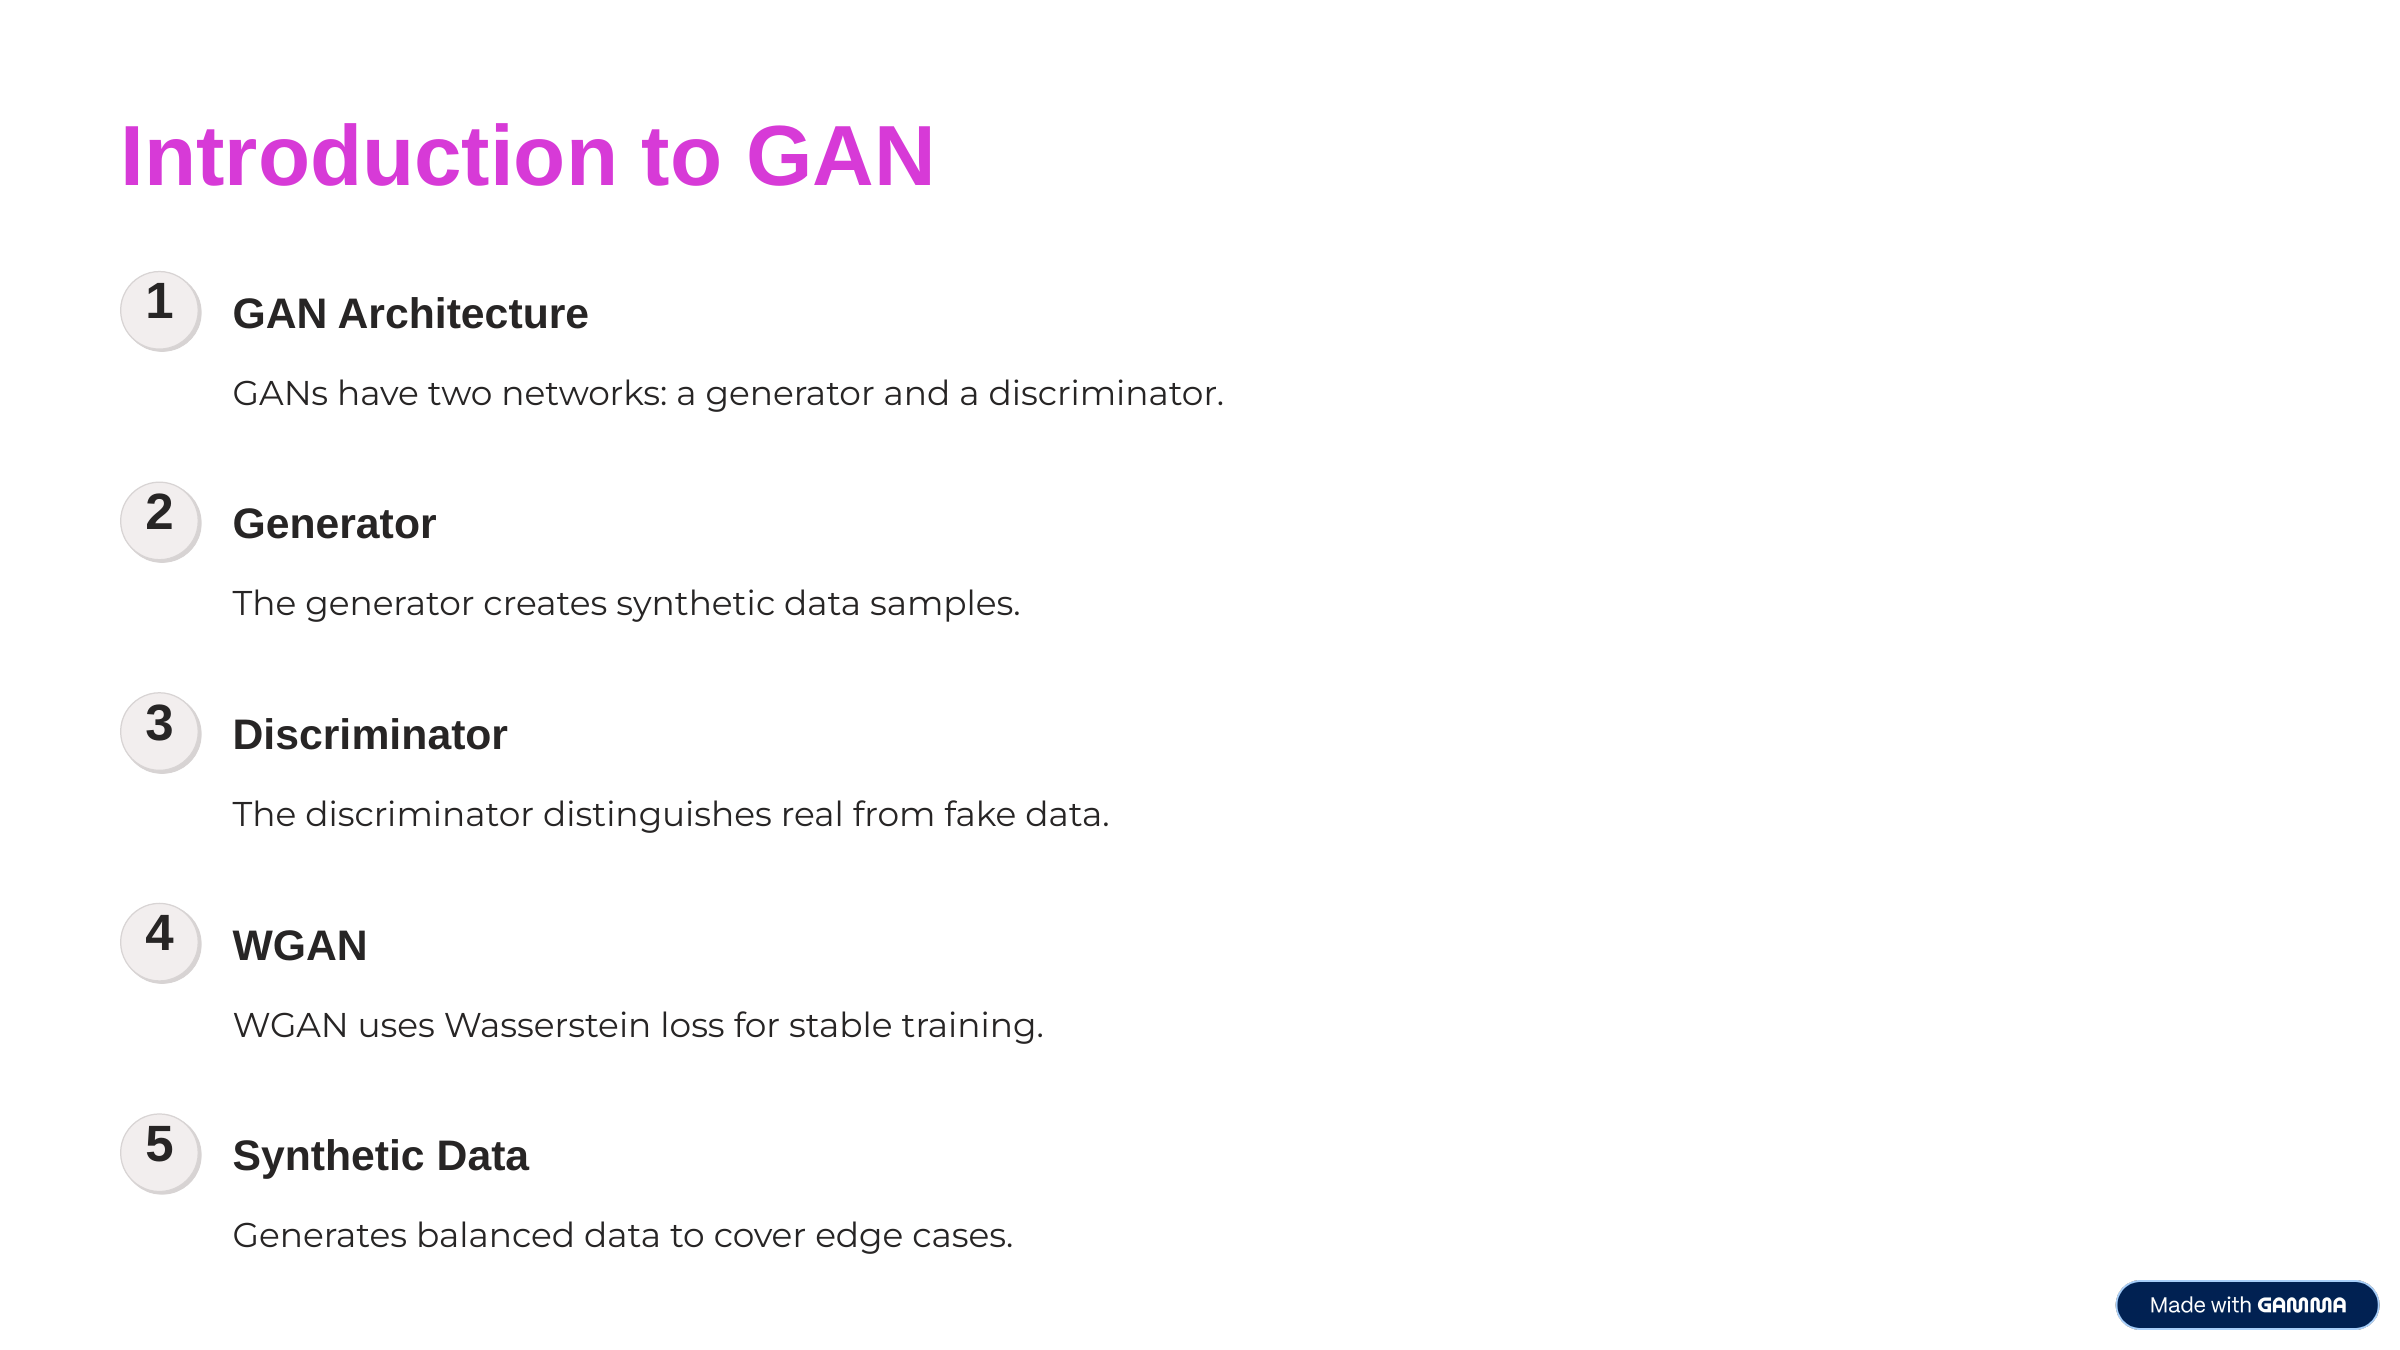

Introduction to GAN

1
GAN Architecture
GANs have two networks: a generator and a discriminator.

2
Generator
The generator creates synthetic data samples.

3
Discriminator
The discriminator distinguishes real from fake data.

4
WGAN
WGAN uses Wasserstein loss for stable training.

5
Synthetic Data
Generates balanced data to cover edge cases.